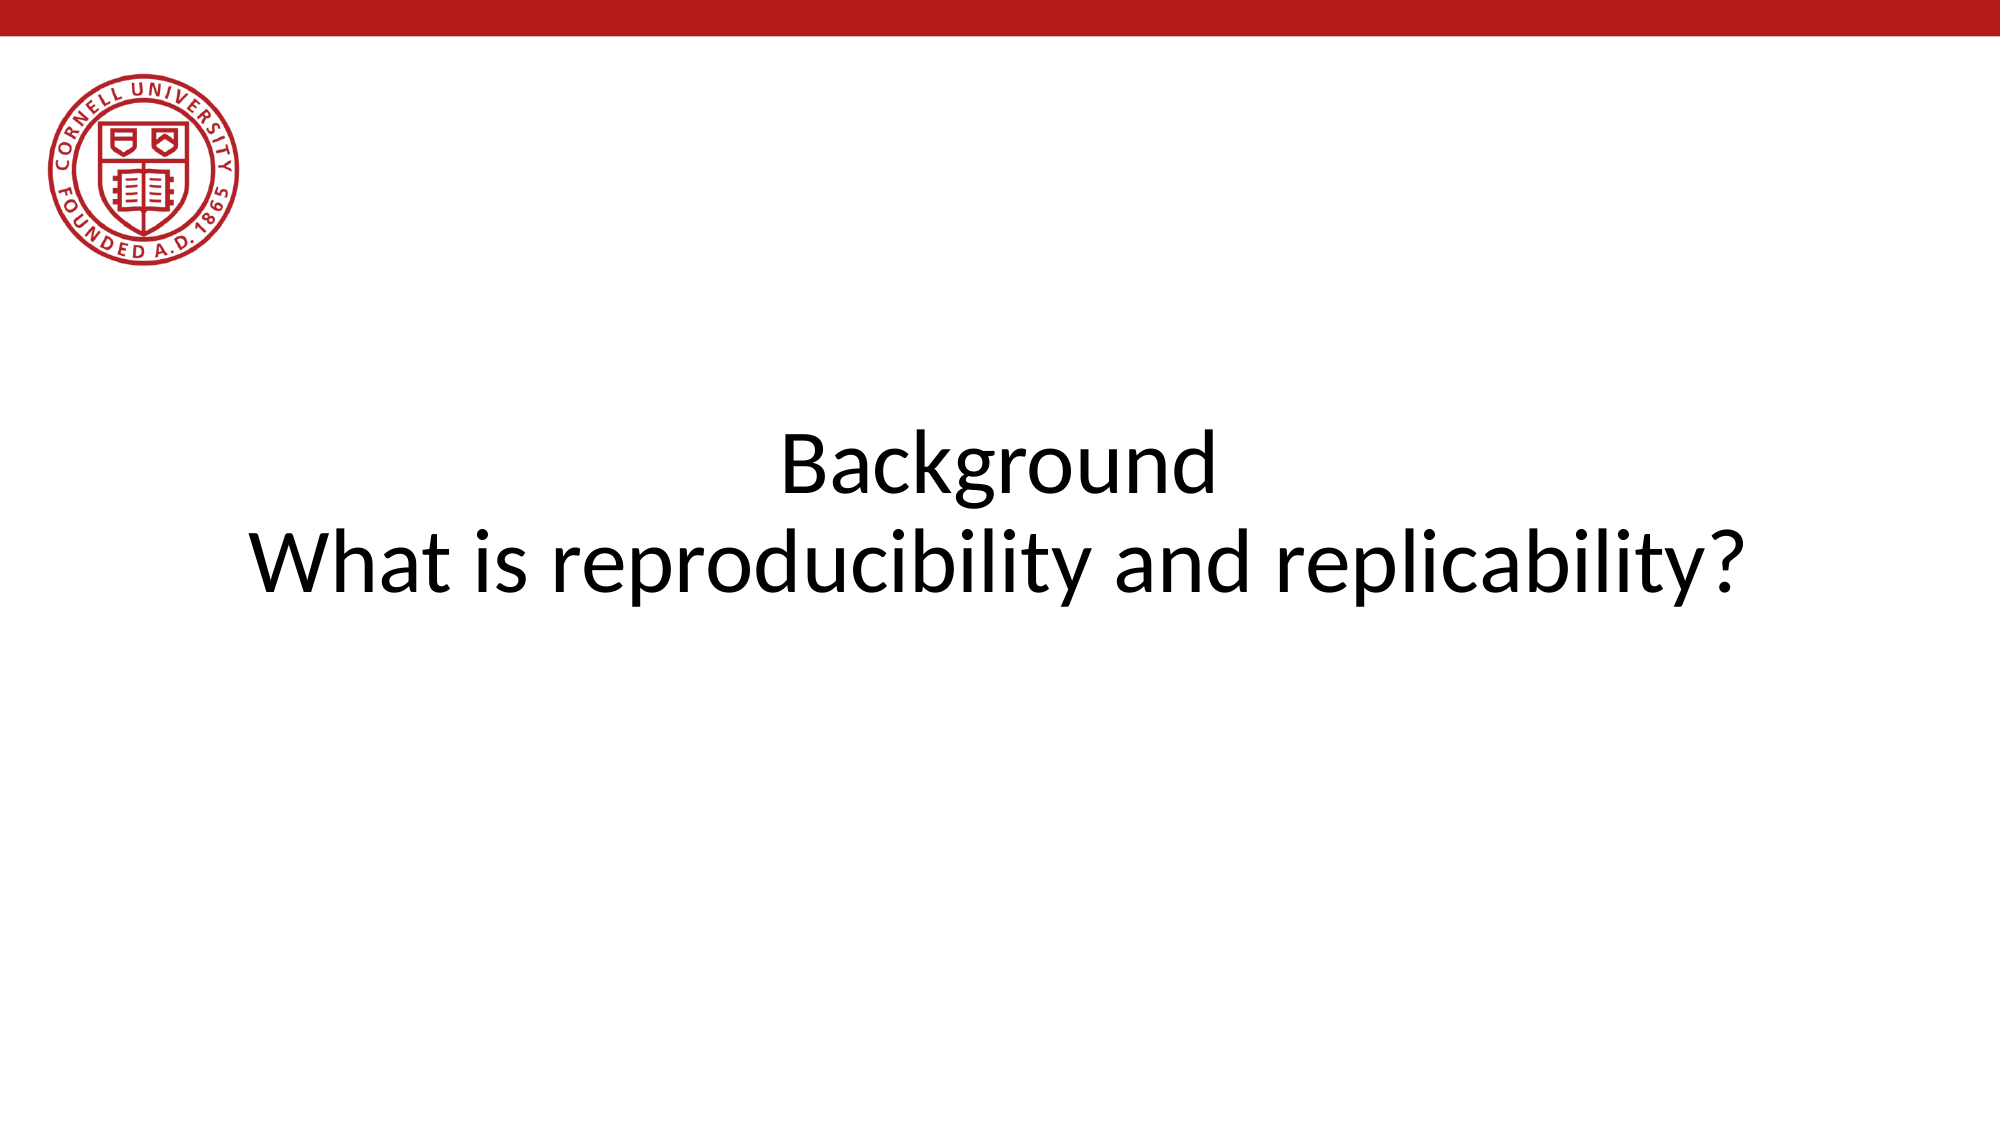

# Background What is reproducibility and replicability?